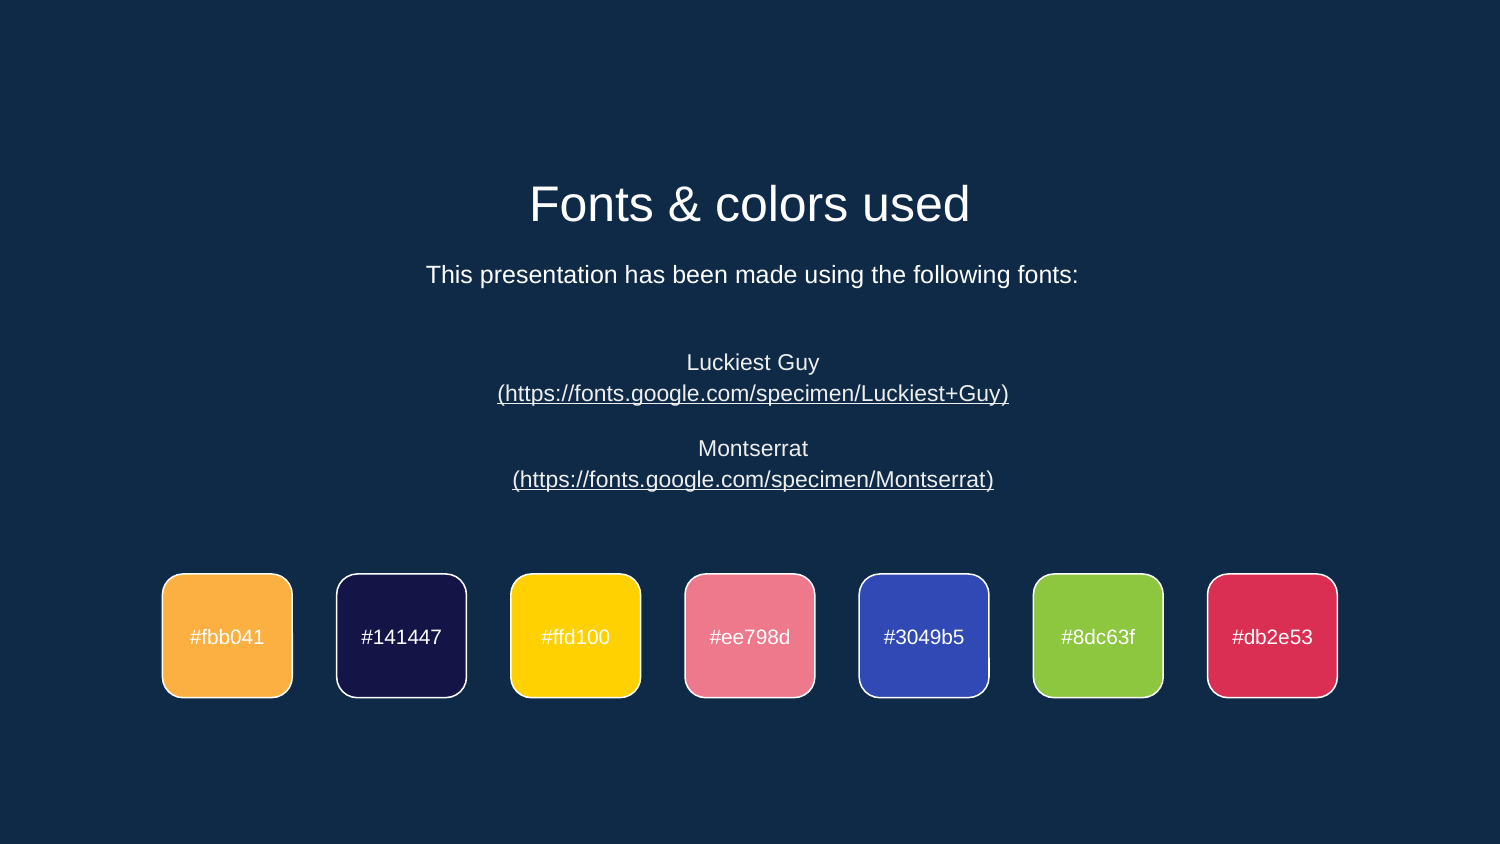

Fonts & colors used
This presentation has been made using the following fonts:

Luckiest Guy
(https://fonts.google.com/specimen/Luckiest+Guy)

Montserrat
(https://fonts.google.com/specimen/Montserrat)

#fbb041
#141447
#ffd100
#ee798d
#3049b5
#8dc63f
#db2e53